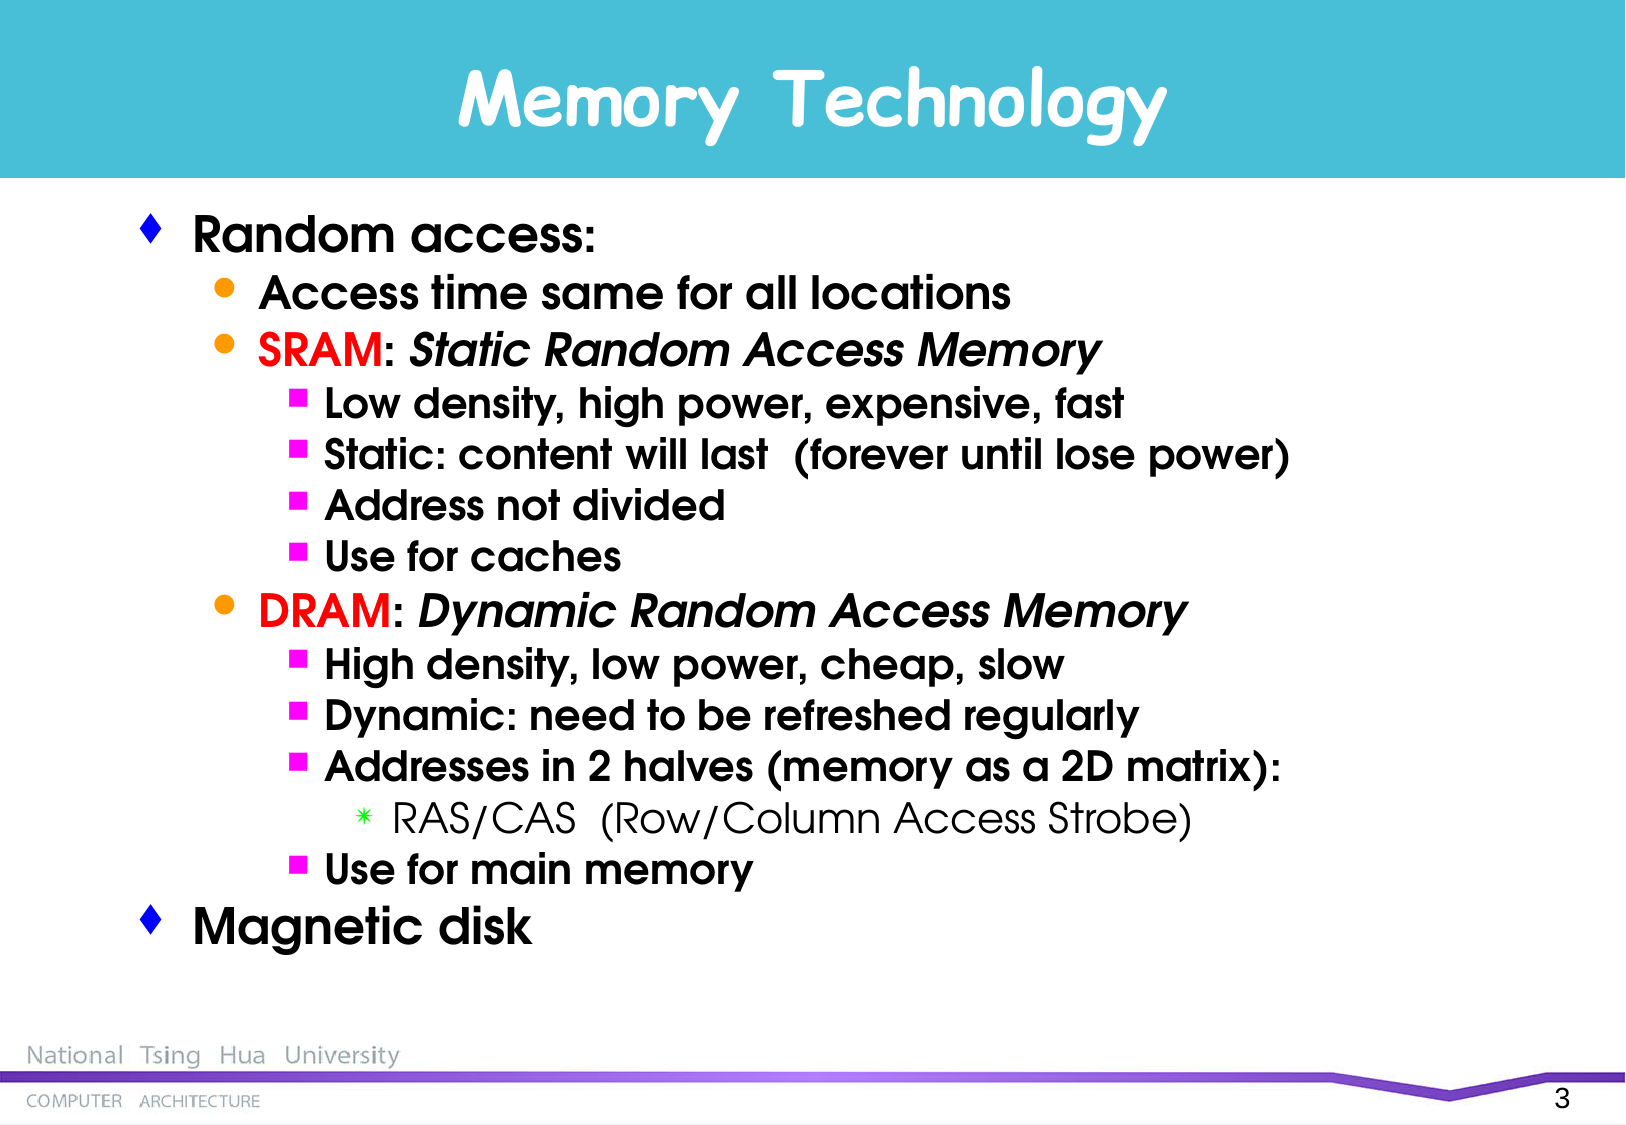

# Memory Technology
Random access:
Access time same for all locations
SRAM: Static Random Access Memory
Low density, high power, expensive, fast
Static: content will last  (forever until lose power)
Address not divided
Use for caches
DRAM: Dynamic Random Access Memory
High density, low power, cheap, slow
Dynamic: need to be refreshed regularly
Addresses in 2 halves (memory as a 2D matrix):
RAS/CAS  (Row/Column Access Strobe)
Use for main memory
Magnetic disk

3